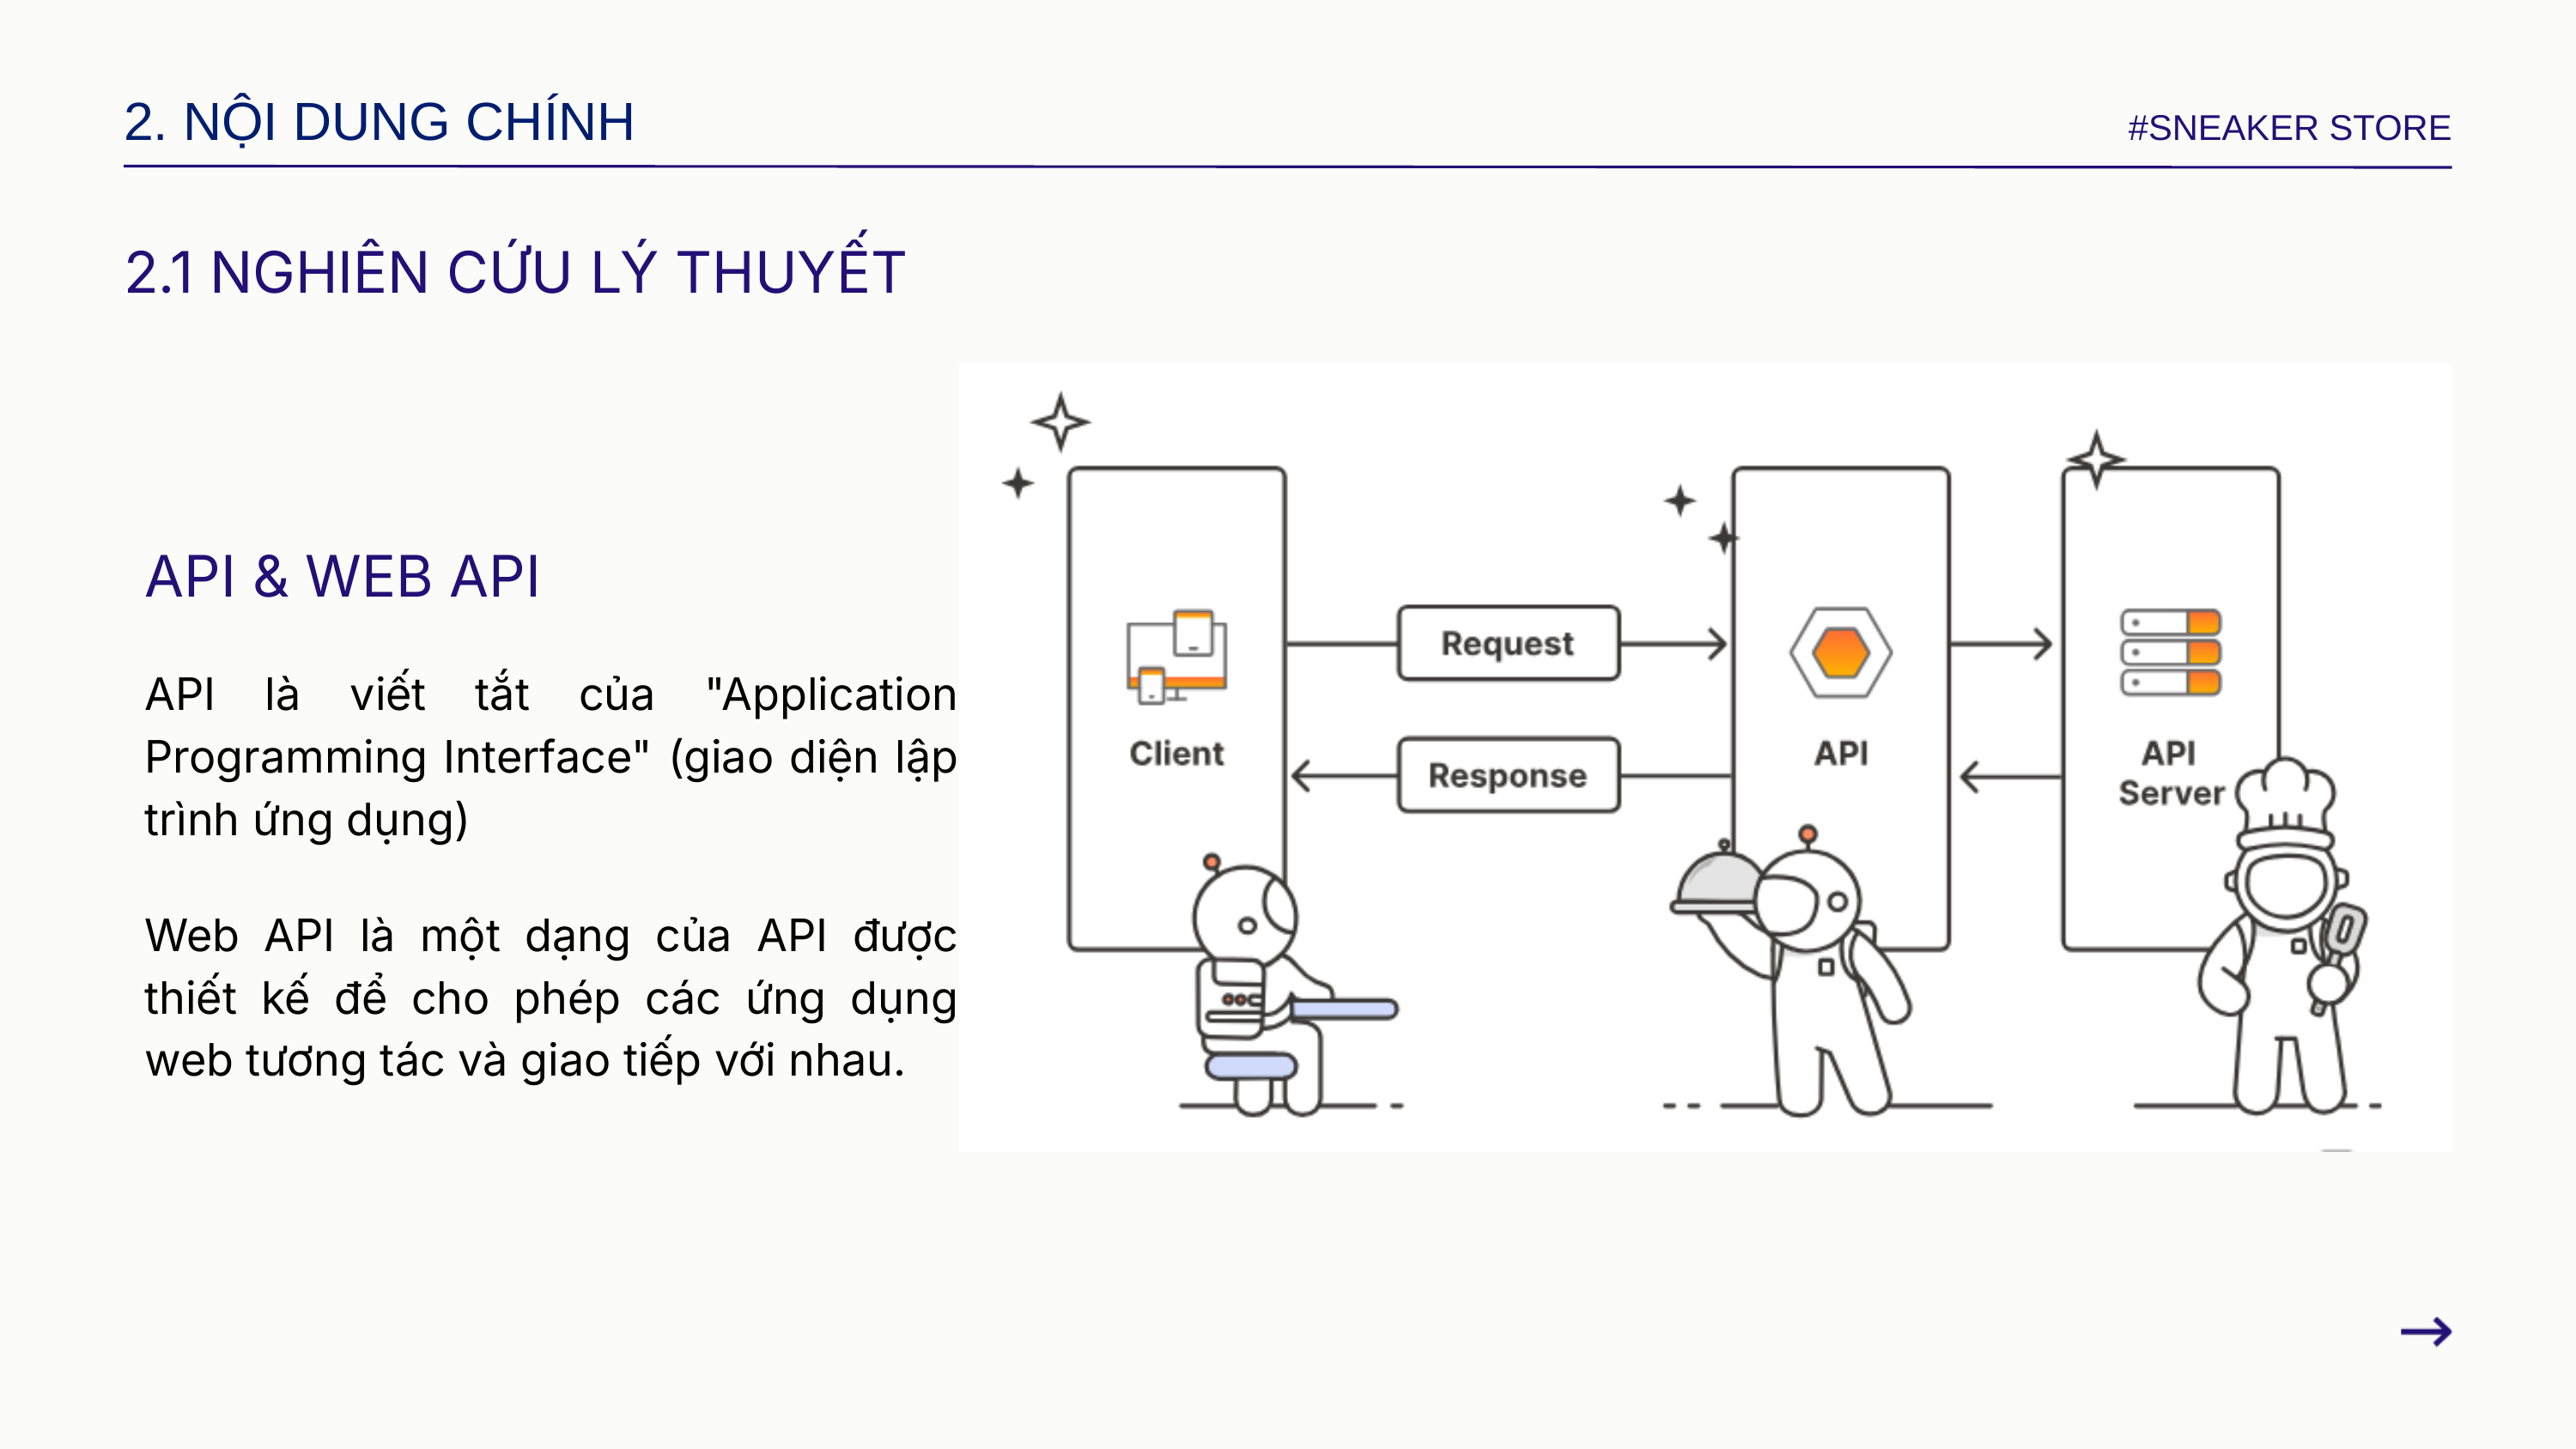

2. NỘI DUNG CHÍNH
#SNEAKER STORE

2.1 NGHIÊN CỨU LÝ THUYẾT

API & WEB API
API là viết tắt của "Application Programming Interface" (giao diện lập trình ứng dụng)
Web API là một dạng của API được thiết kế để cho phép các ứng dụng web tương tác và giao tiếp với nhau.